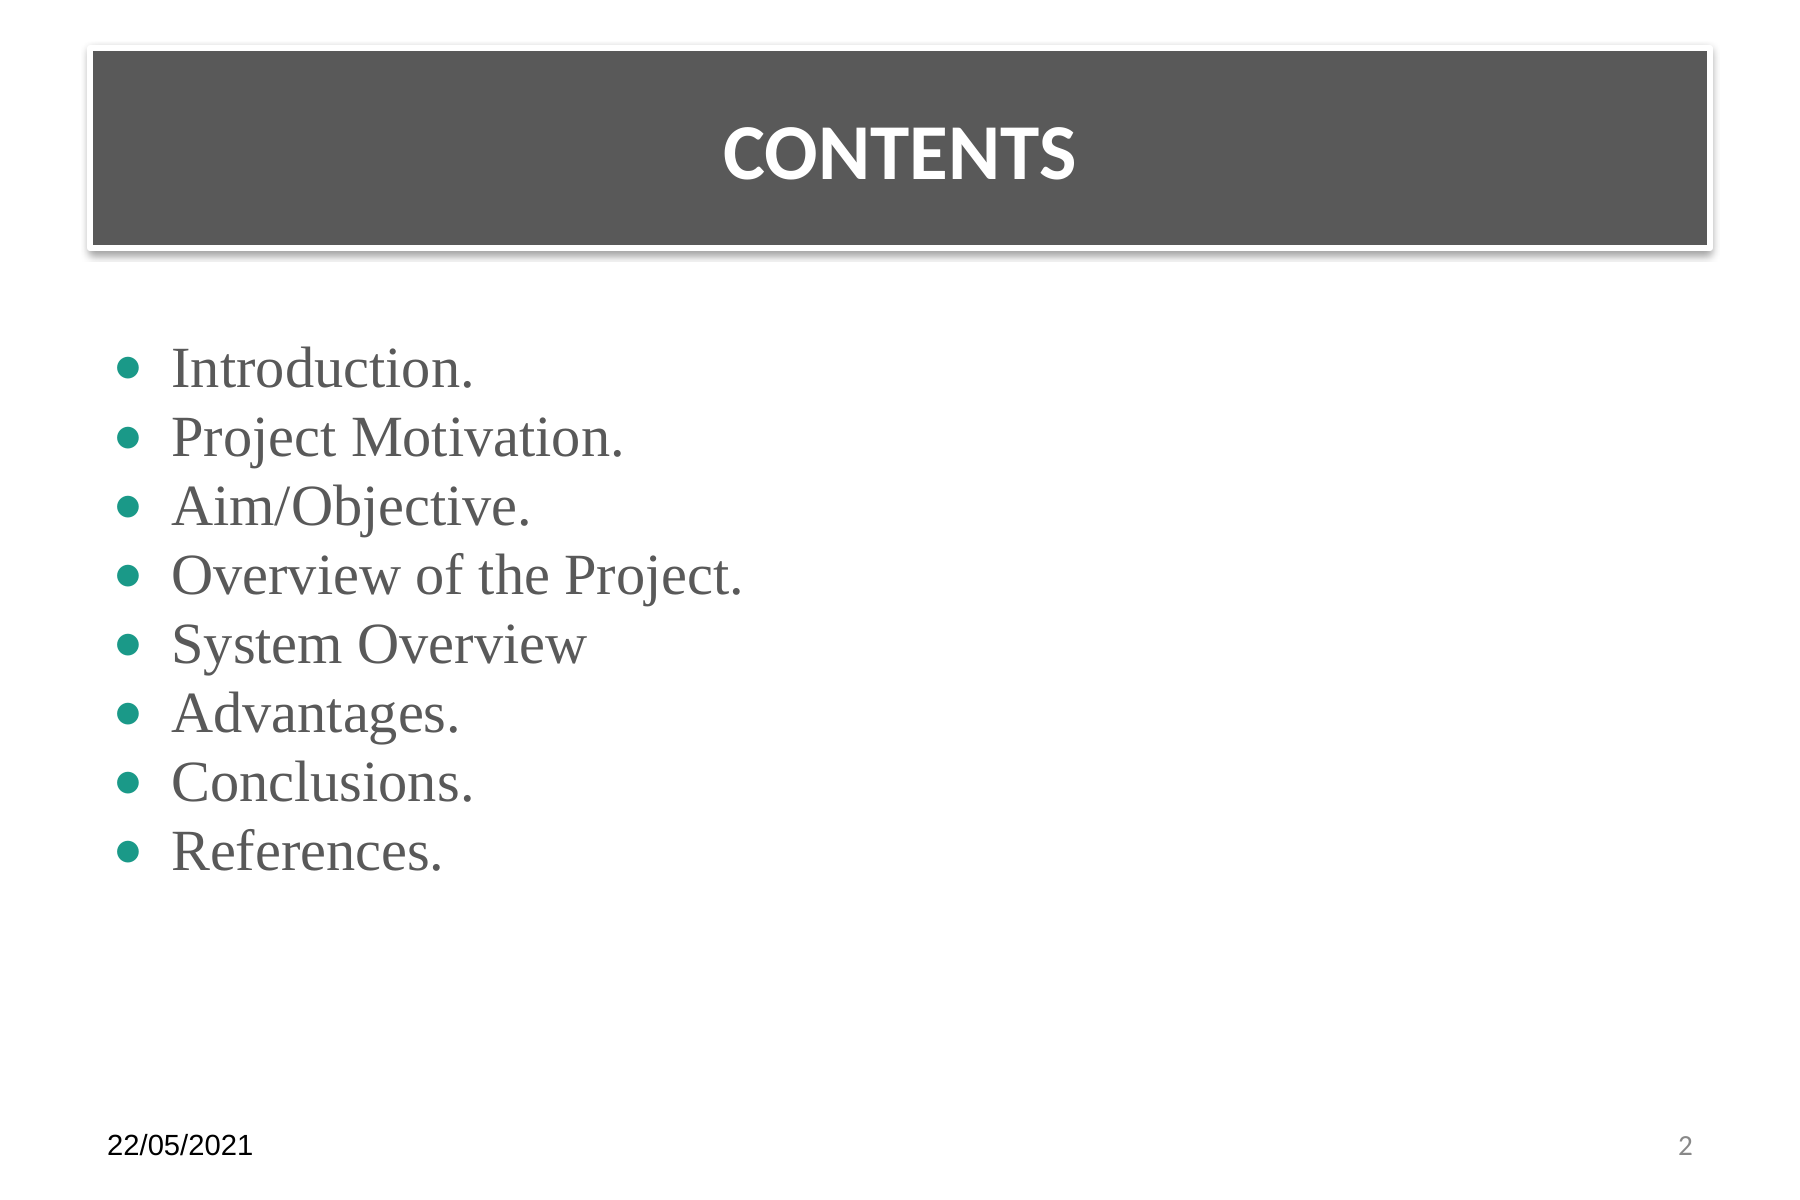

# CONTENTS
Introduction.
Project Motivation.
Aim/Objective.
Overview of the Project.
System Overview
Advantages.
Conclusions.
References.

22/05/2021
2